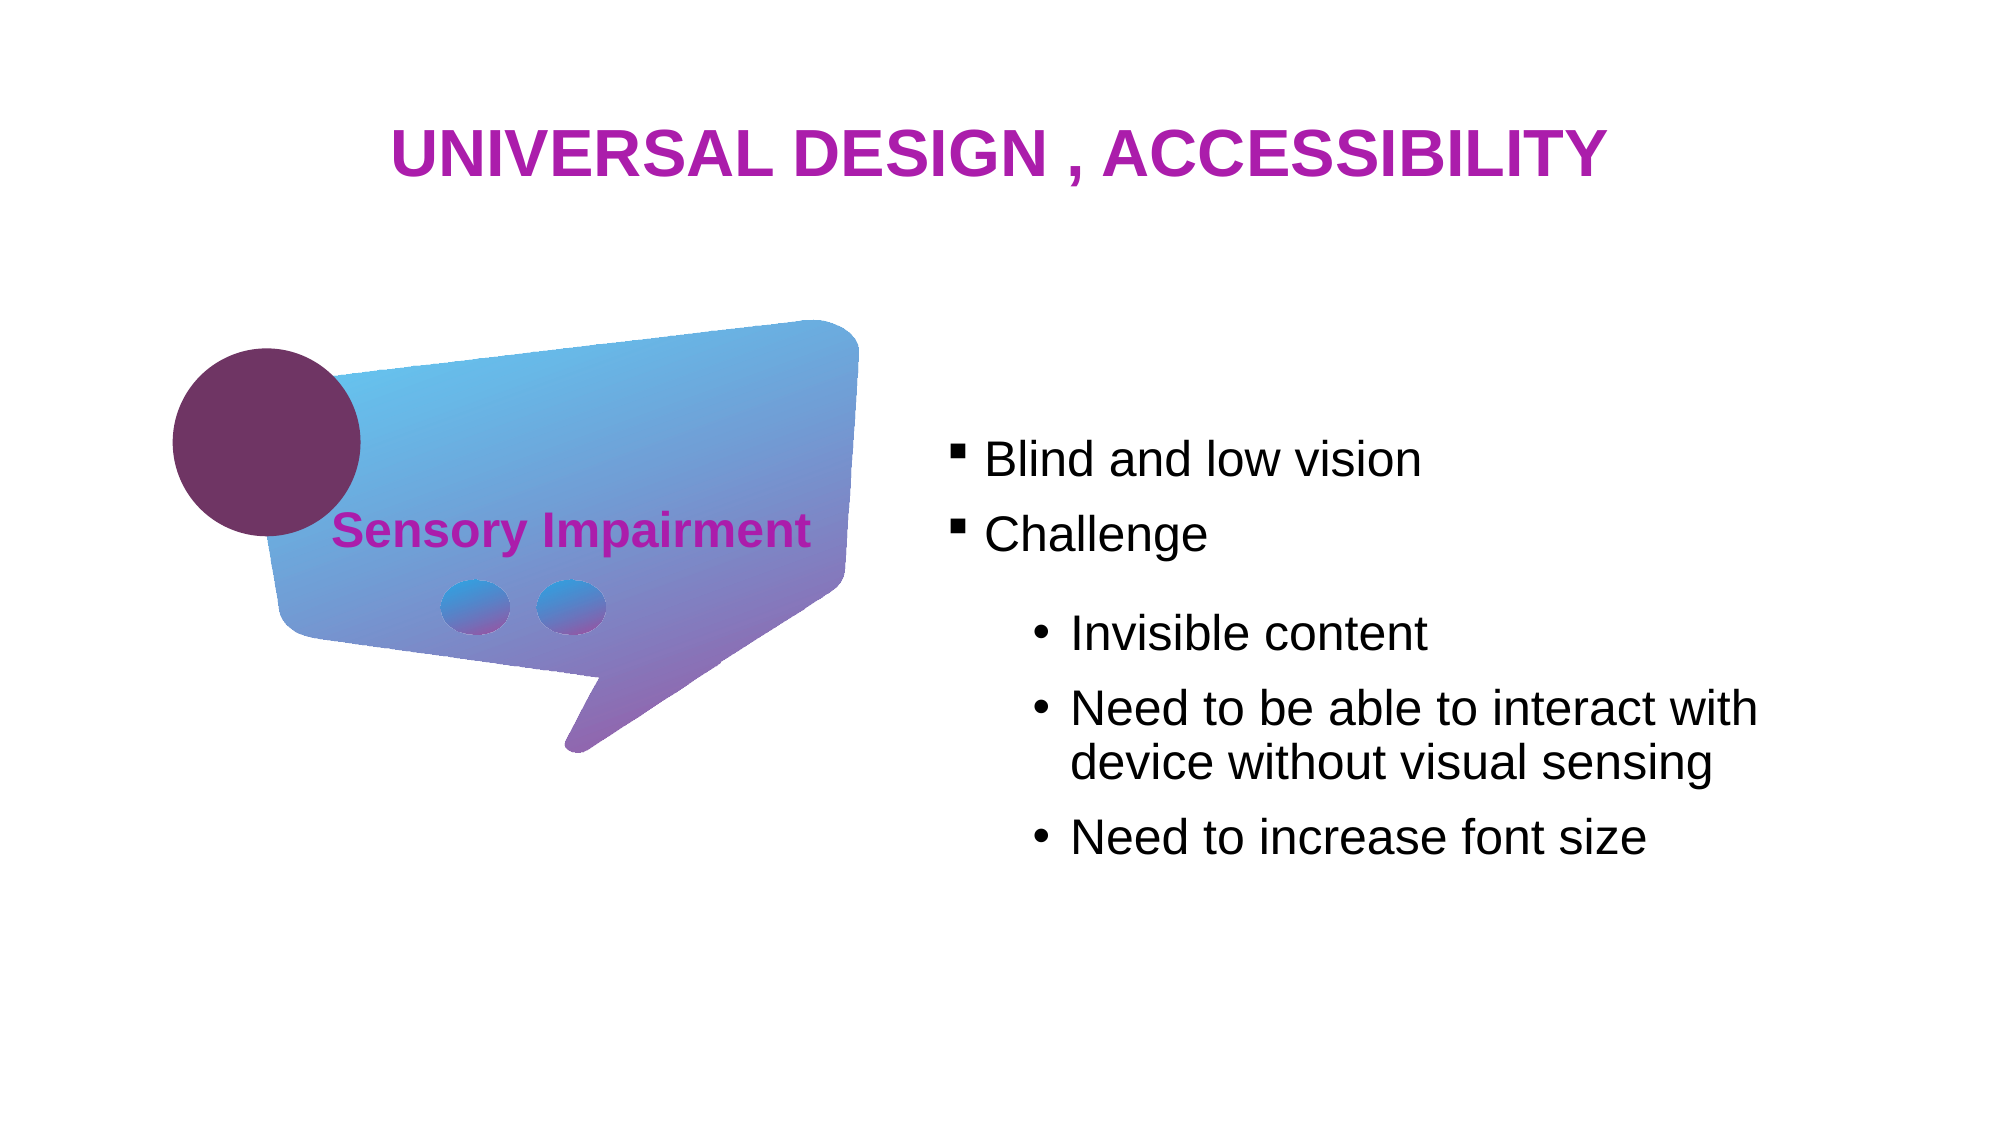

# UNIVERSAL DESIGN , ACCESSIBILITY

Blind and low vision
Challenge

Sensory Impairment

Invisible content
Need to be able to interact with device without visual sensing
Need to increase font size